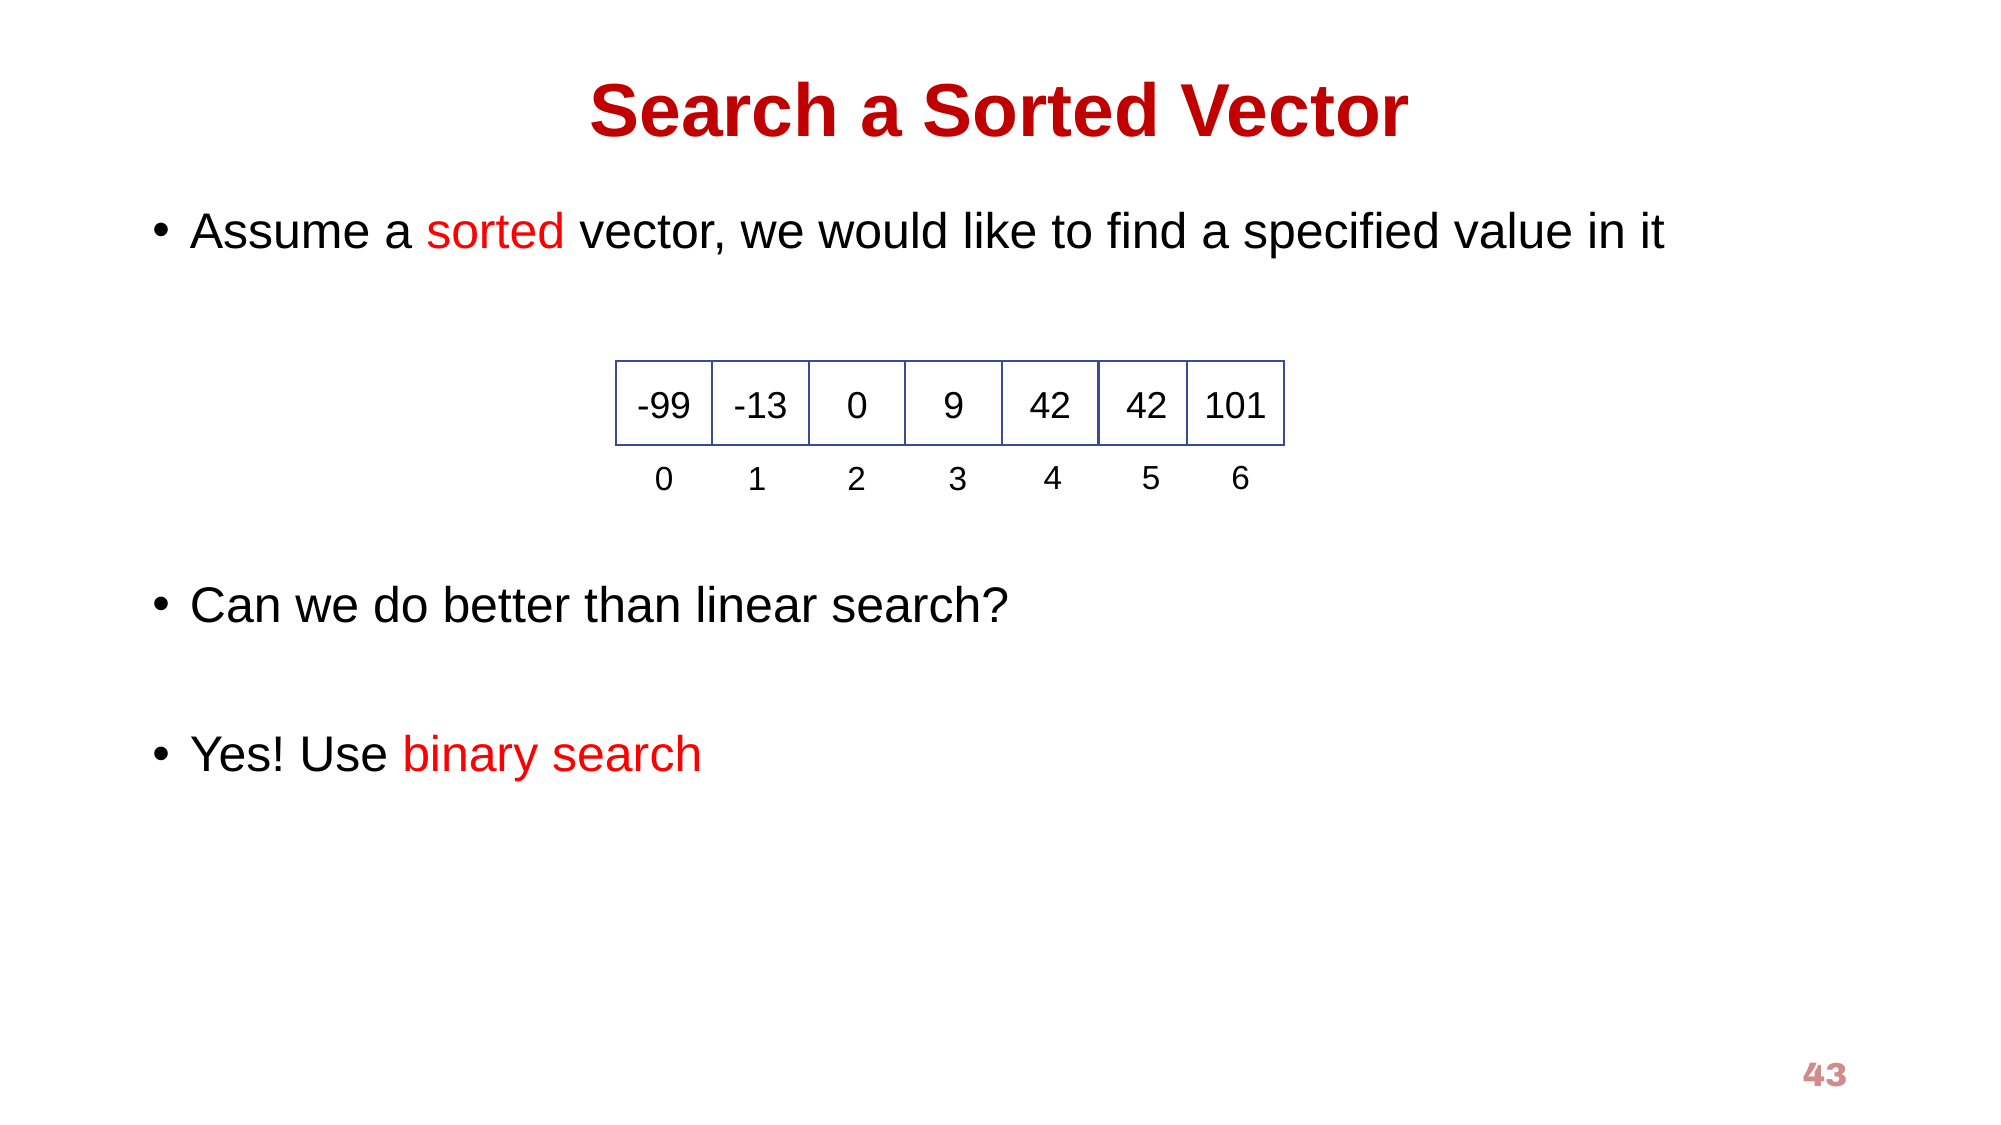

# Search a Sorted Vector
Assume a sorted vector, we would like to find a specified value in it

Can we do better than linear search?

Yes! Use binary search
-99
-13
0
9
42
42
101
4
5
6
3
0
1
2
43